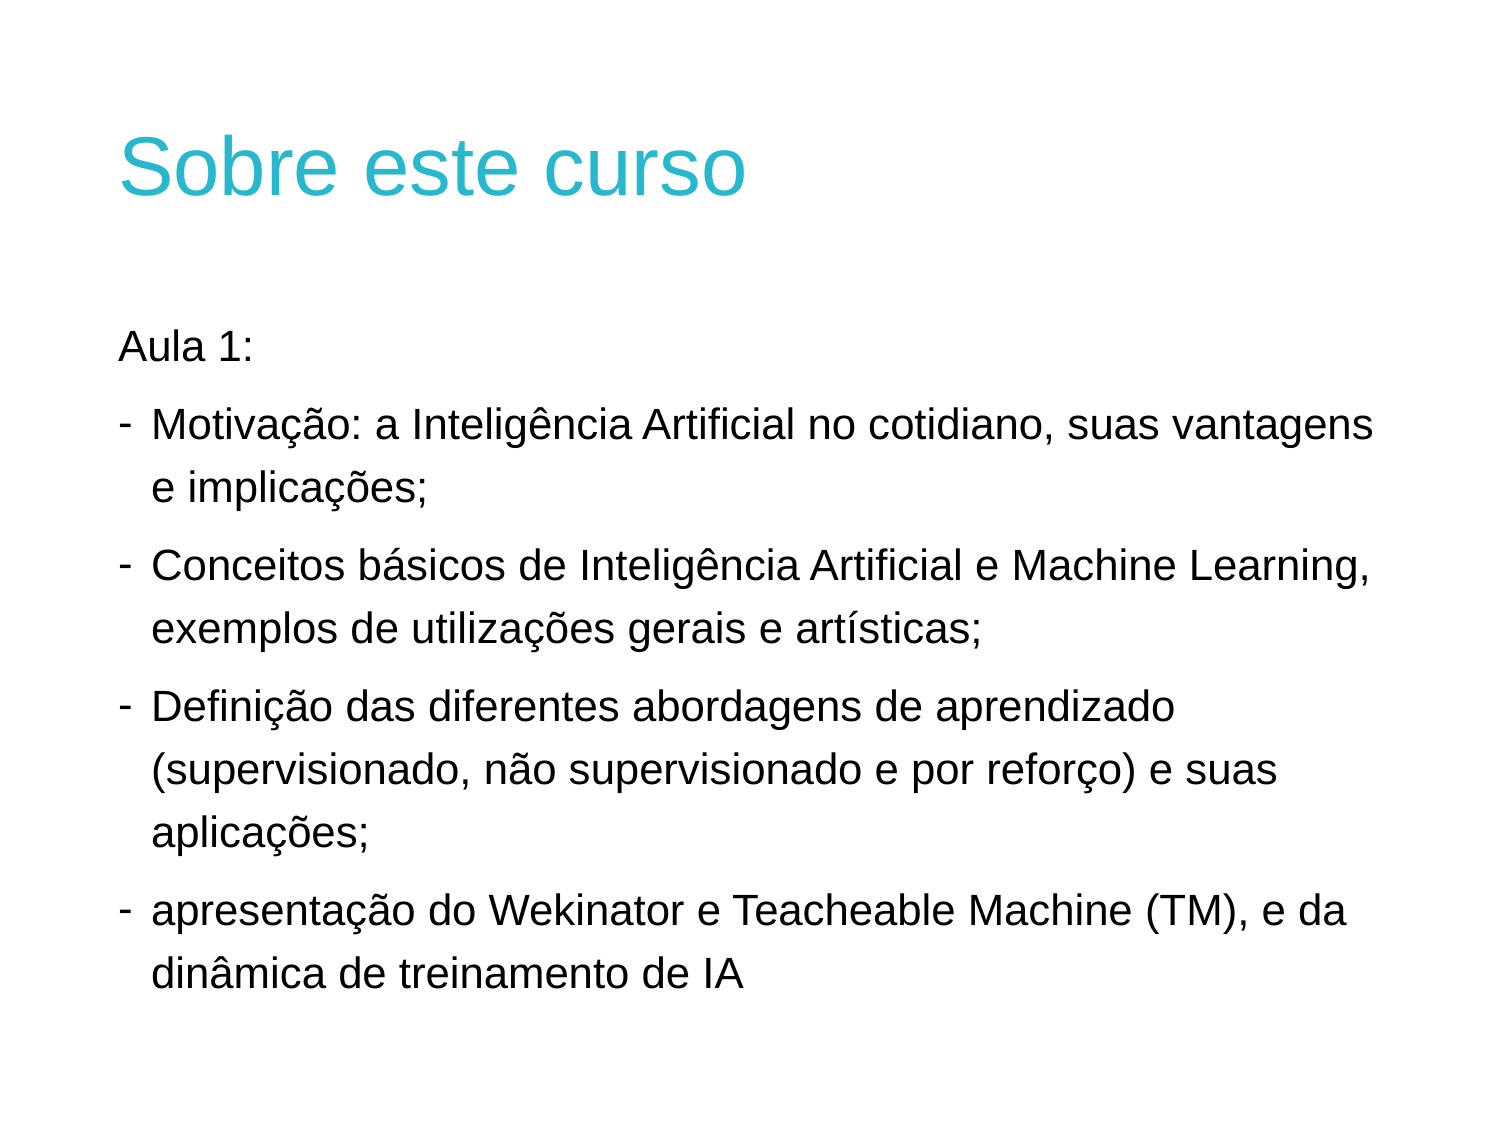

# Sobre este curso
Aula 1:
Motivação: a Inteligência Artificial no cotidiano, suas vantagens e implicações;
Conceitos básicos de Inteligência Artificial e Machine Learning, exemplos de utilizações gerais e artísticas;
Definição das diferentes abordagens de aprendizado (supervisionado, não supervisionado e por reforço) e suas aplicações;
apresentação do Wekinator e Teacheable Machine (TM), e da dinâmica de treinamento de IA